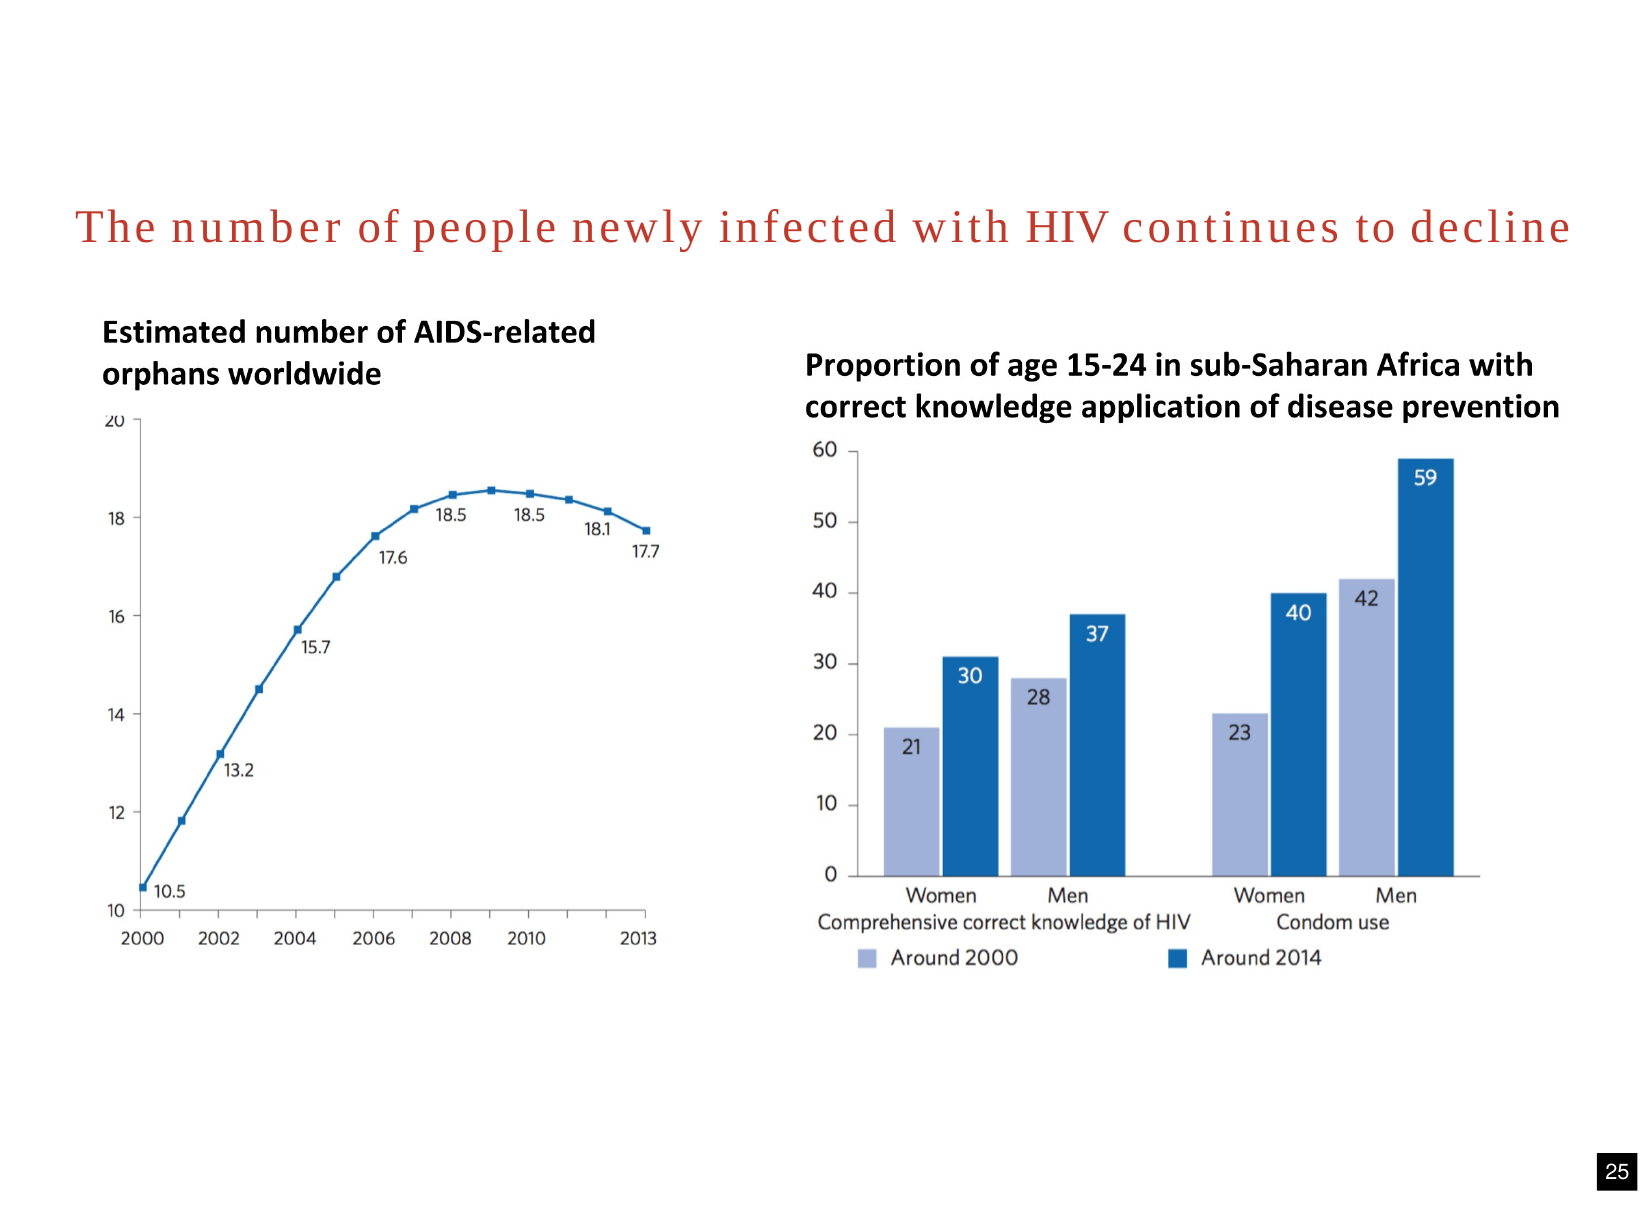

# The number of people newly infected with HIV continues to decline

25